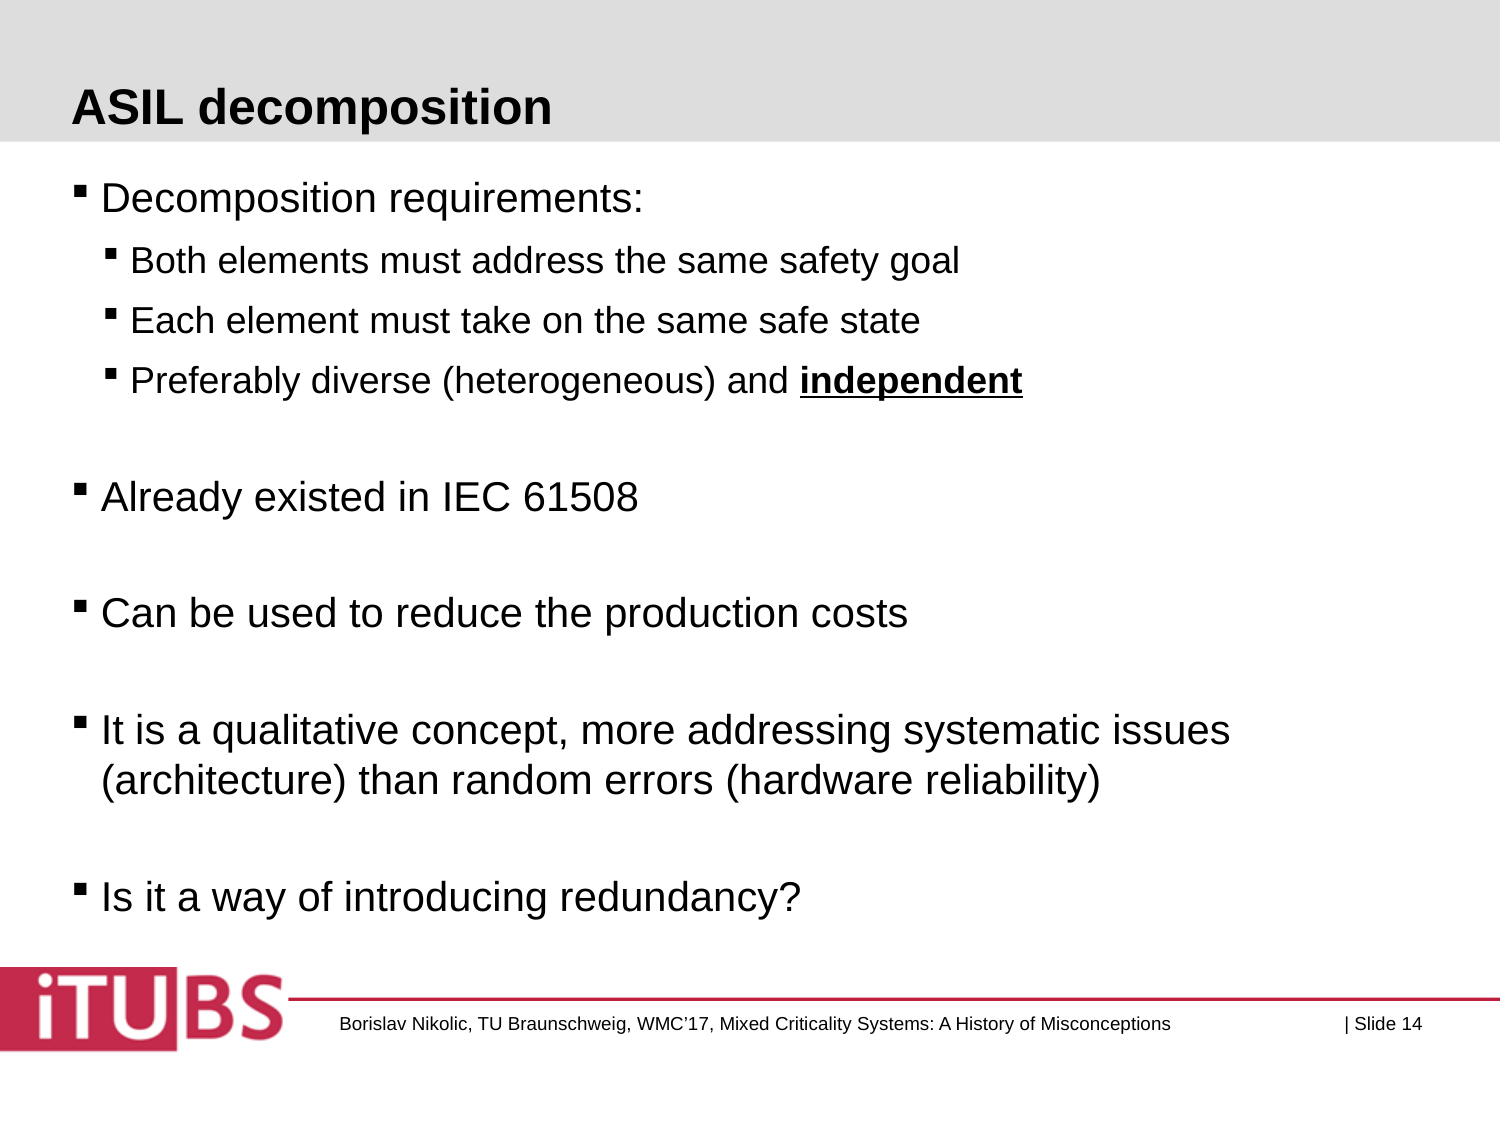

# ASIL decomposition
Decomposition requirements:
Both elements must address the same safety goal
Each element must take on the same safe state
Preferably diverse (heterogeneous) and independent

Already existed in IEC 61508

Can be used to reduce the production costs

It is a qualitative concept, more addressing systematic issues (architecture) than random errors (hardware reliability)

Is it a way of introducing redundancy?